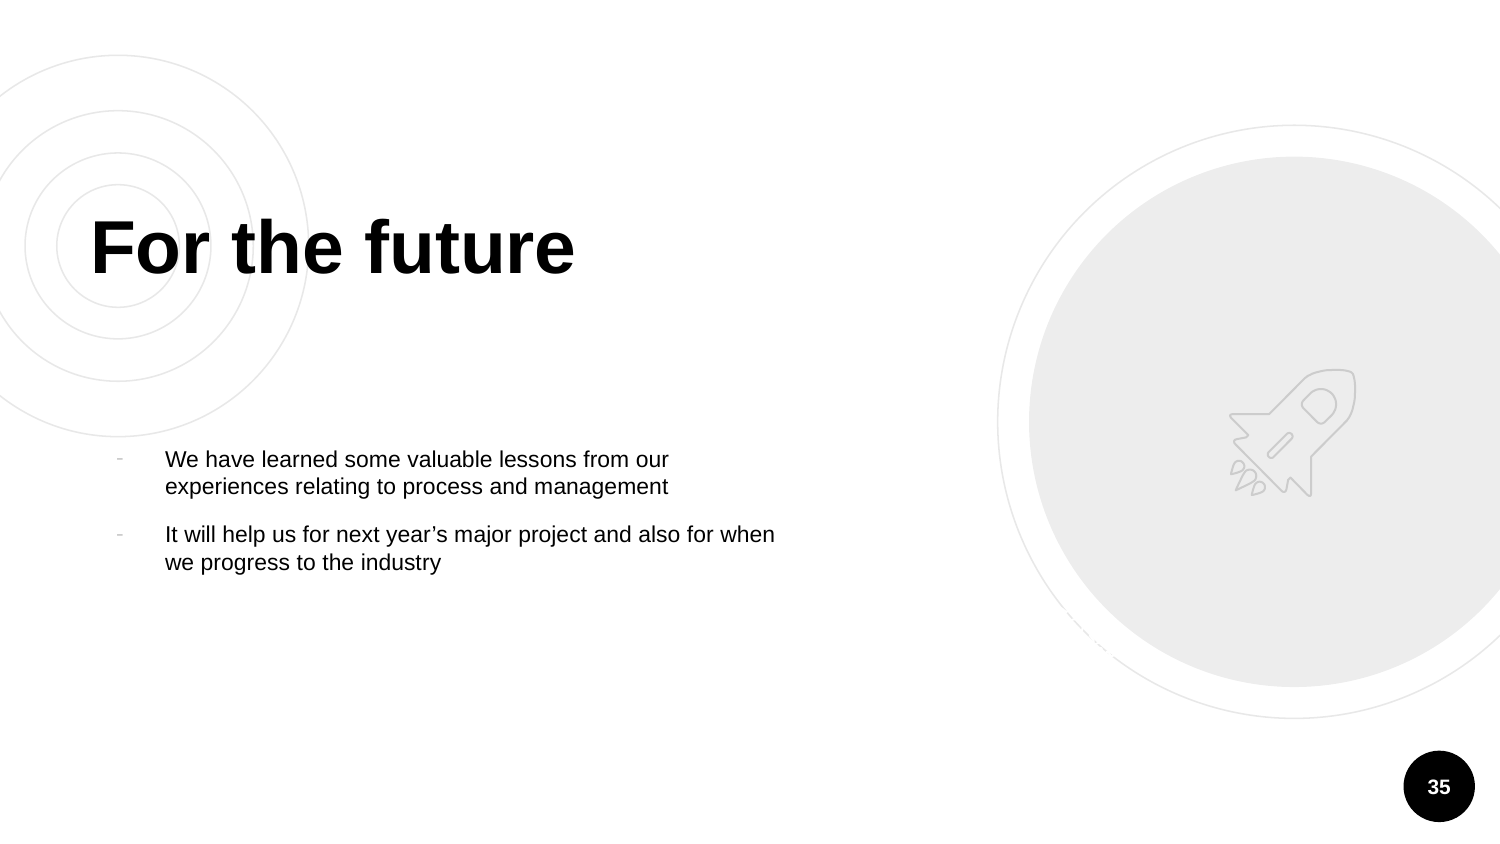

# For the future

We have learned some valuable lessons from our experiences relating to process and management
It will help us for next year’s major project and also for when we progress to the industry

35